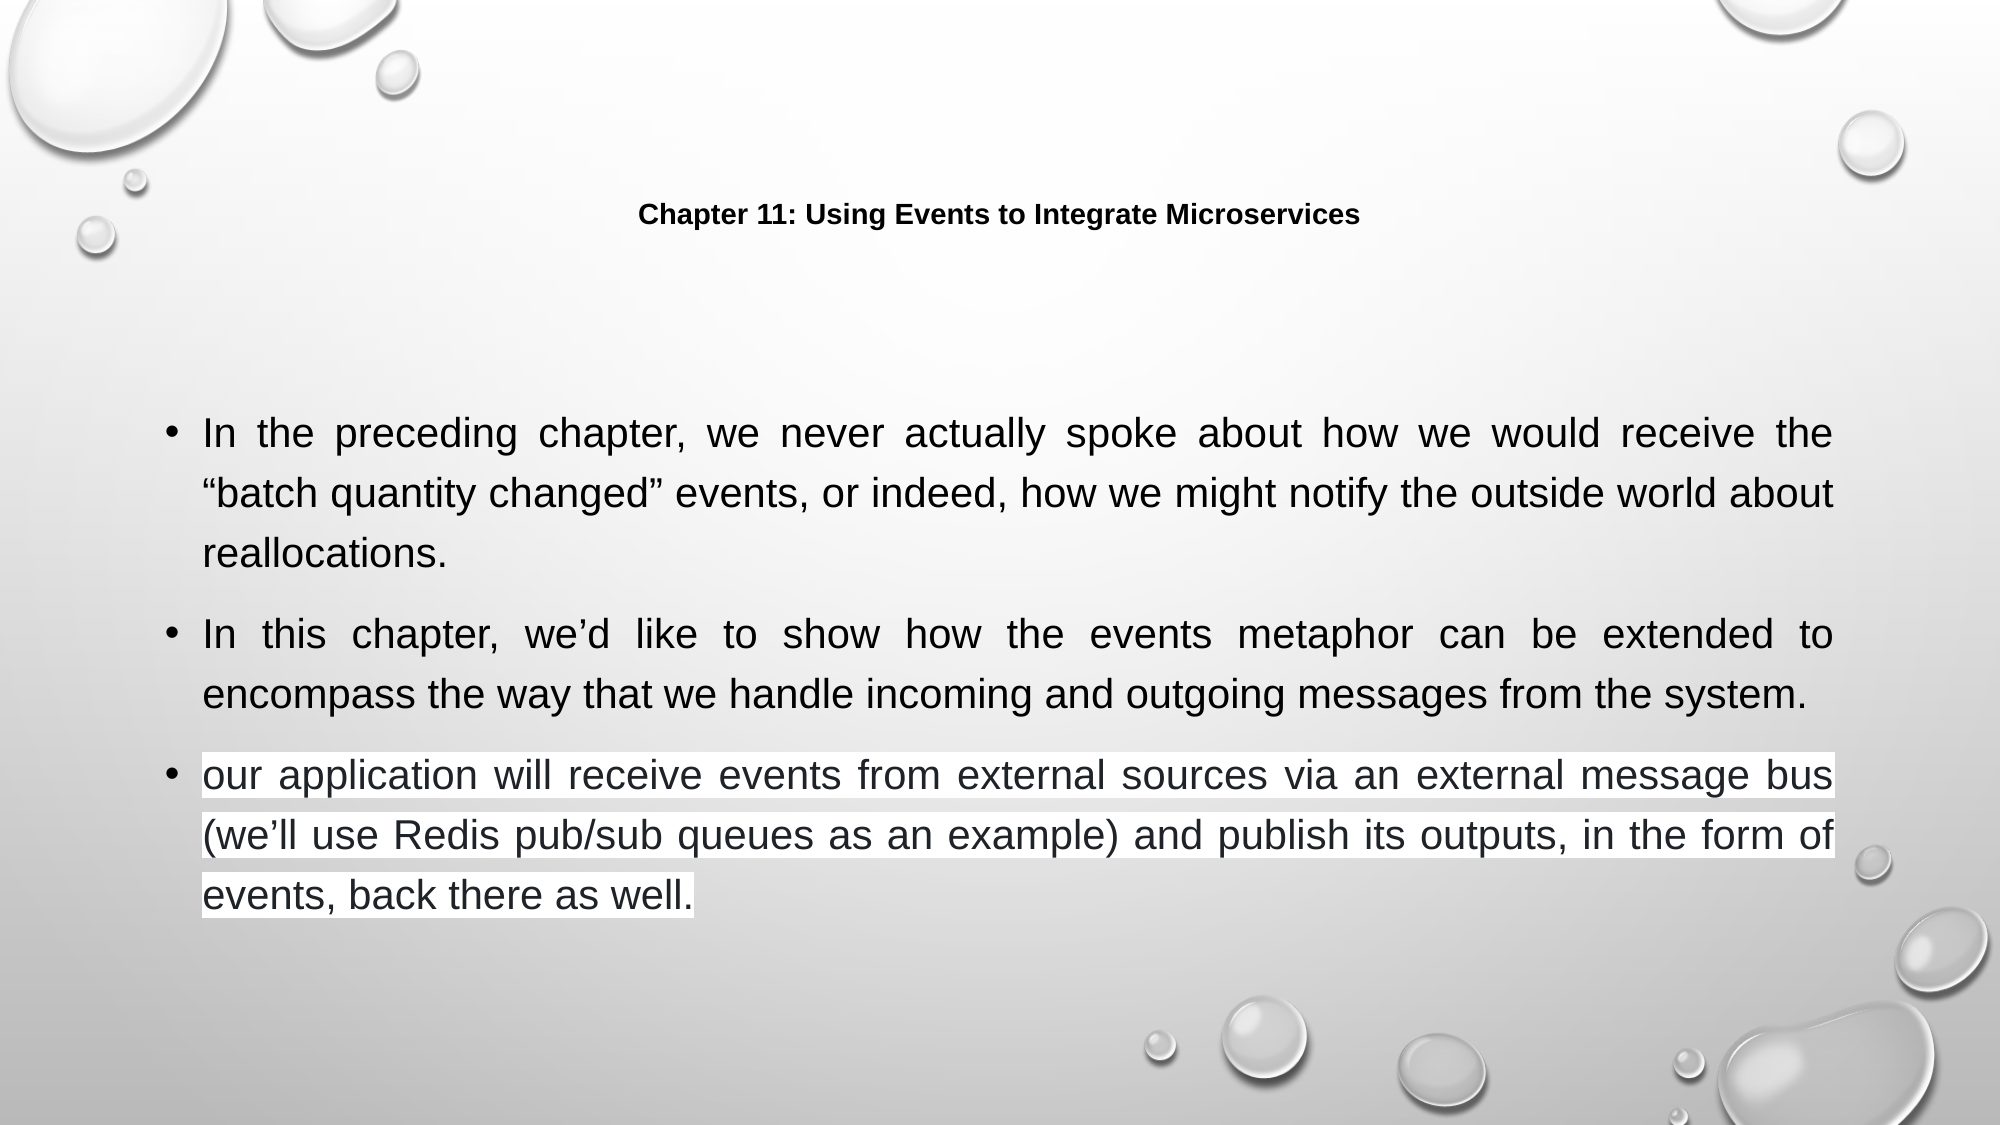

# Chapter 11: Using Events to Integrate Microservices
In the preceding chapter, we never actually spoke about how we would receive the “batch quantity changed” events, or indeed, how we might notify the outside world about reallocations.
In this chapter, we’d like to show how the events metaphor can be extended to encompass the way that we handle incoming and outgoing messages from the system.
our application will receive events from external sources via an external message bus (we’ll use Redis pub/sub queues as an example) and publish its outputs, in the form of events, back there as well.